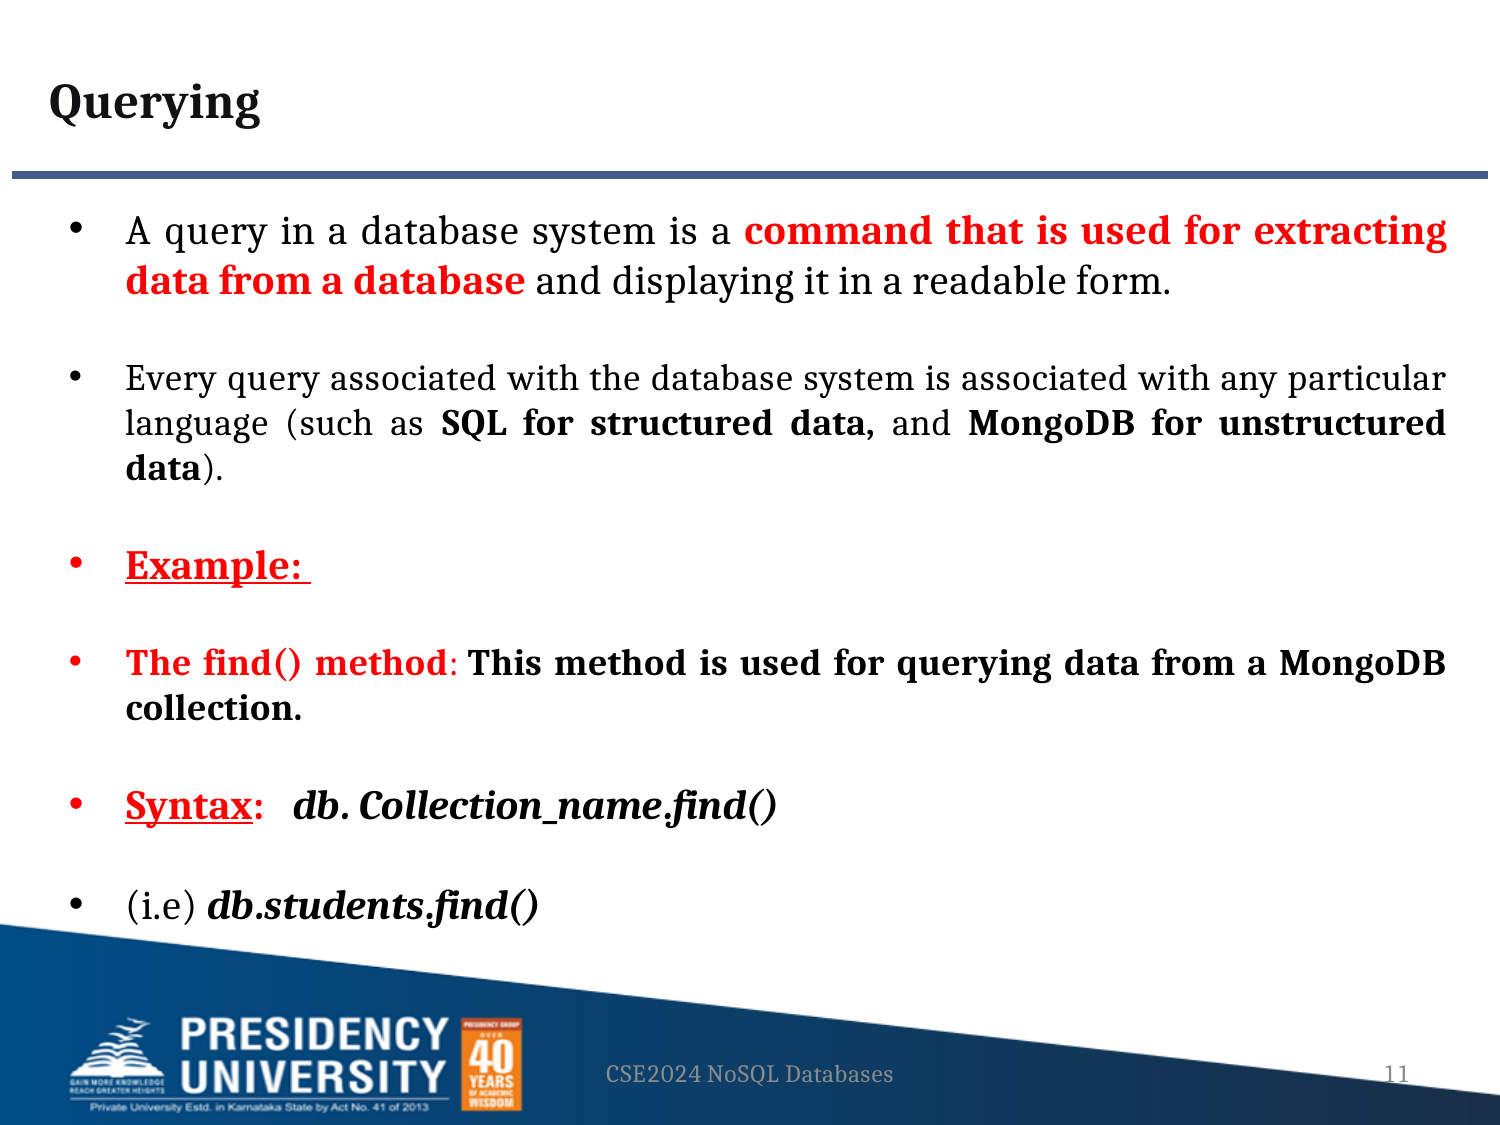

Querying
A query in a database system is a command that is used for extracting data from a database and displaying it in a readable form.

Every query associated with the database system is associated with any particular language (such as SQL for structured data, and MongoDB for unstructured data).

Example:

The find() method: This method is used for querying data from a MongoDB collection.

Syntax:   db. Collection_name.find()

(i.e) db.students.find()

CSE2024 NoSQL Databases
11